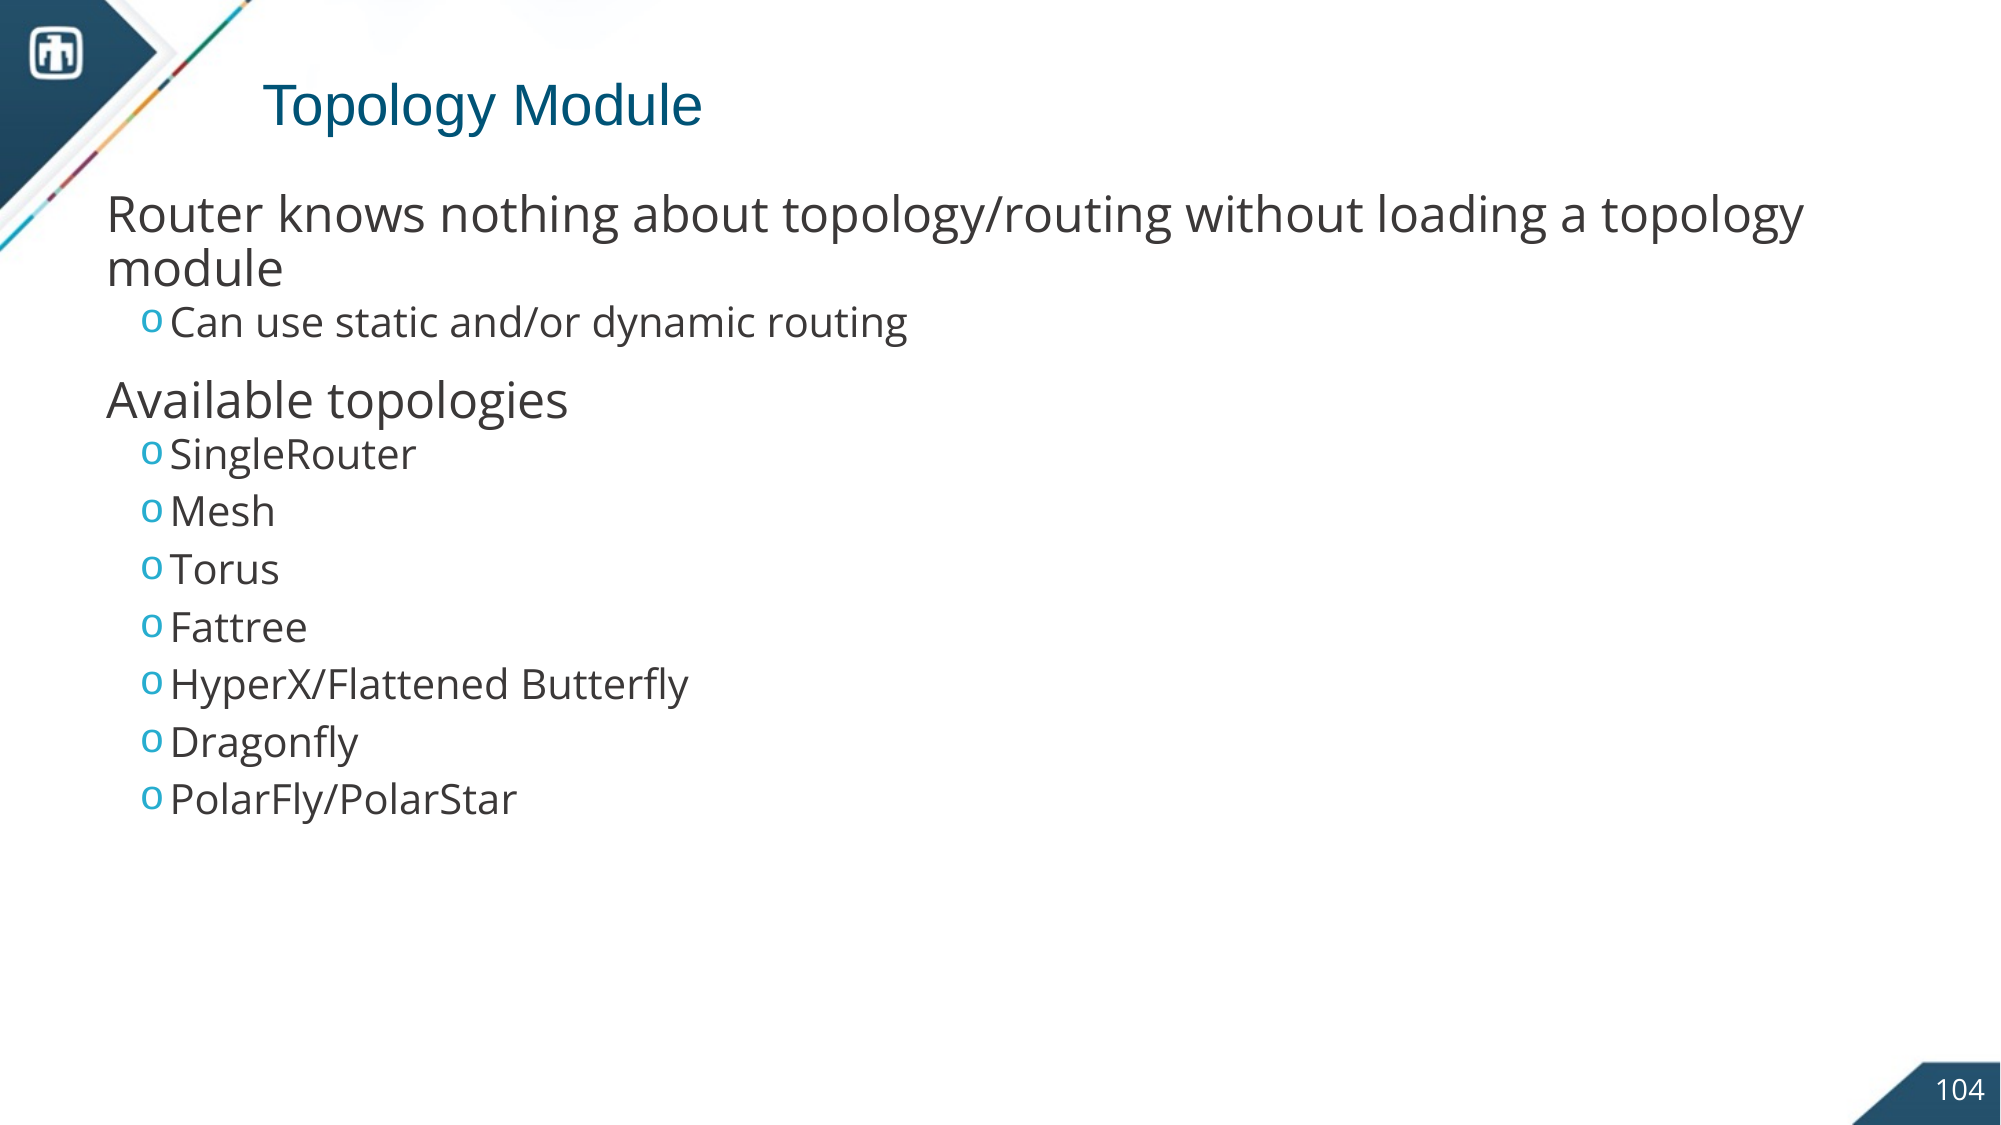

# Topology Module
Router knows nothing about topology/routing without loading a topology module
Can use static and/or dynamic routing
Available topologies
SingleRouter
Mesh
Torus
Fattree
HyperX/Flattened Butterfly
Dragonfly
PolarFly/PolarStar
104
SST Tutorial, April 2016